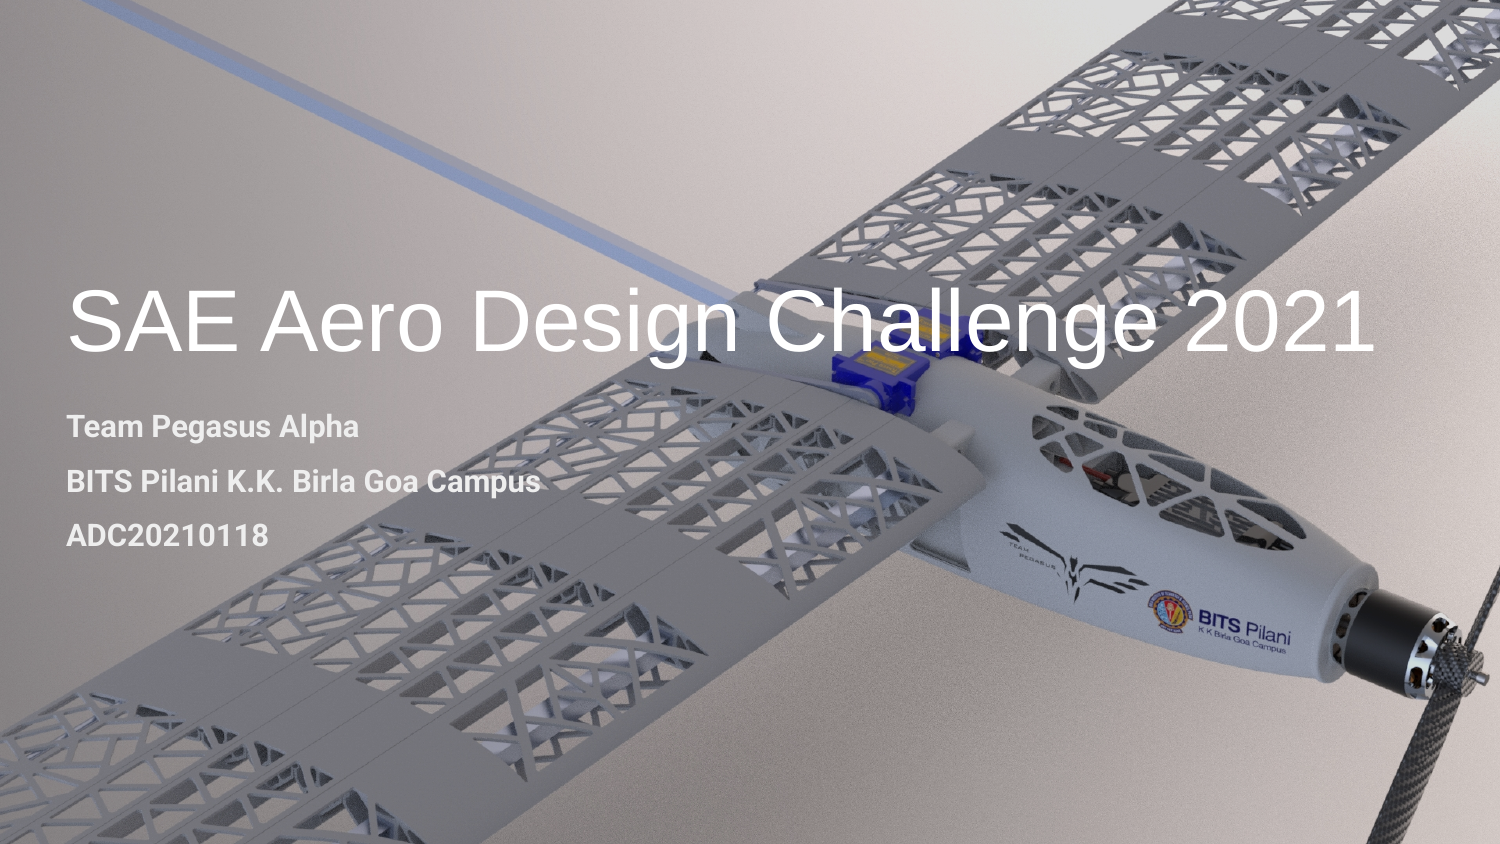

# SAE Aero Design Challenge 2021
Team Pegasus Alpha
BITS Pilani K.K. Birla Goa Campus
ADC20210118